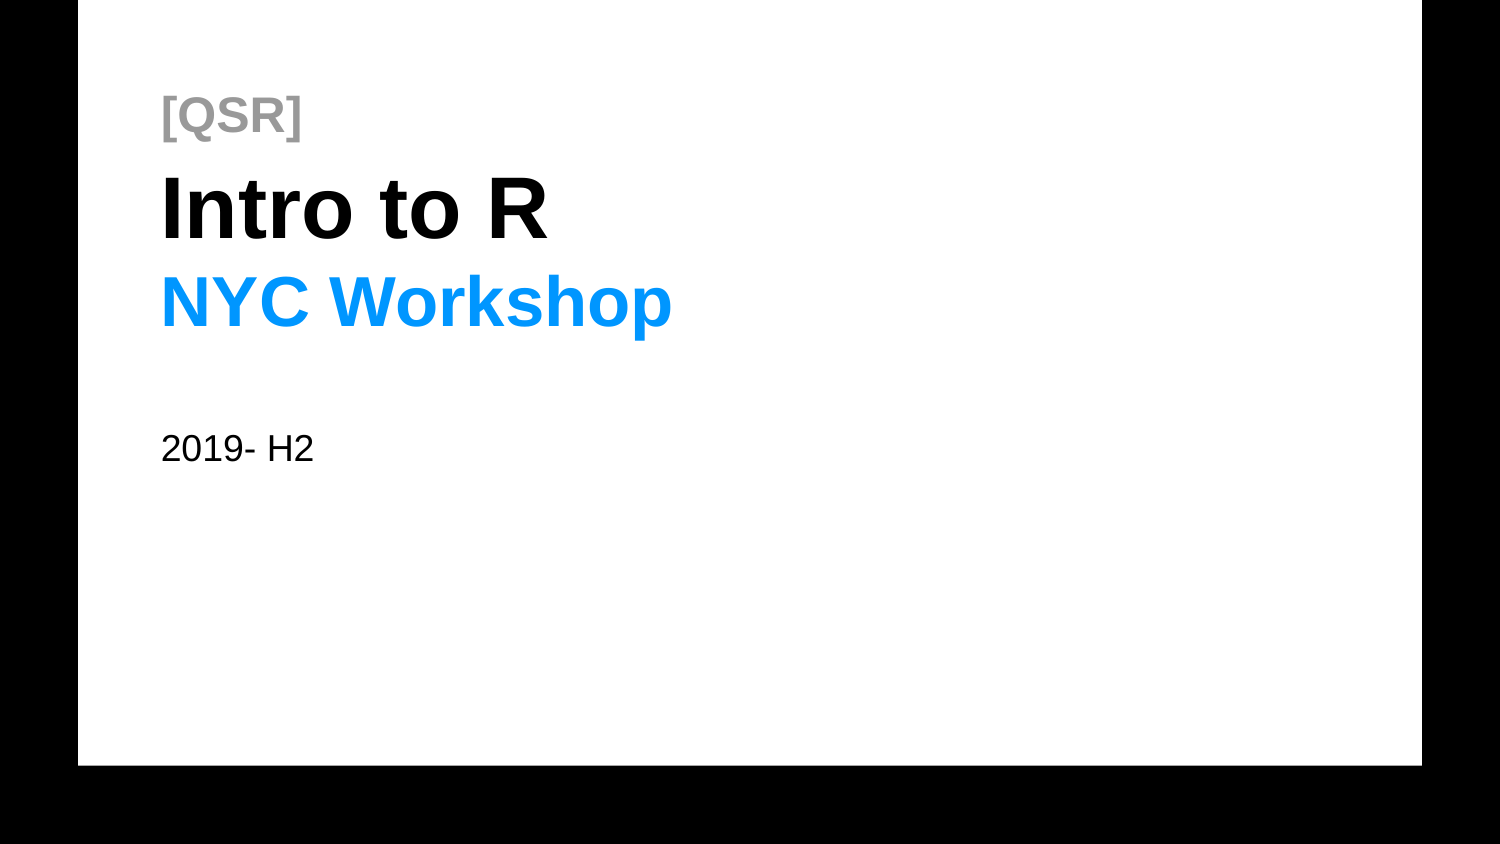

[QSR]
# Intro to R
NYC Workshop
2019- H2